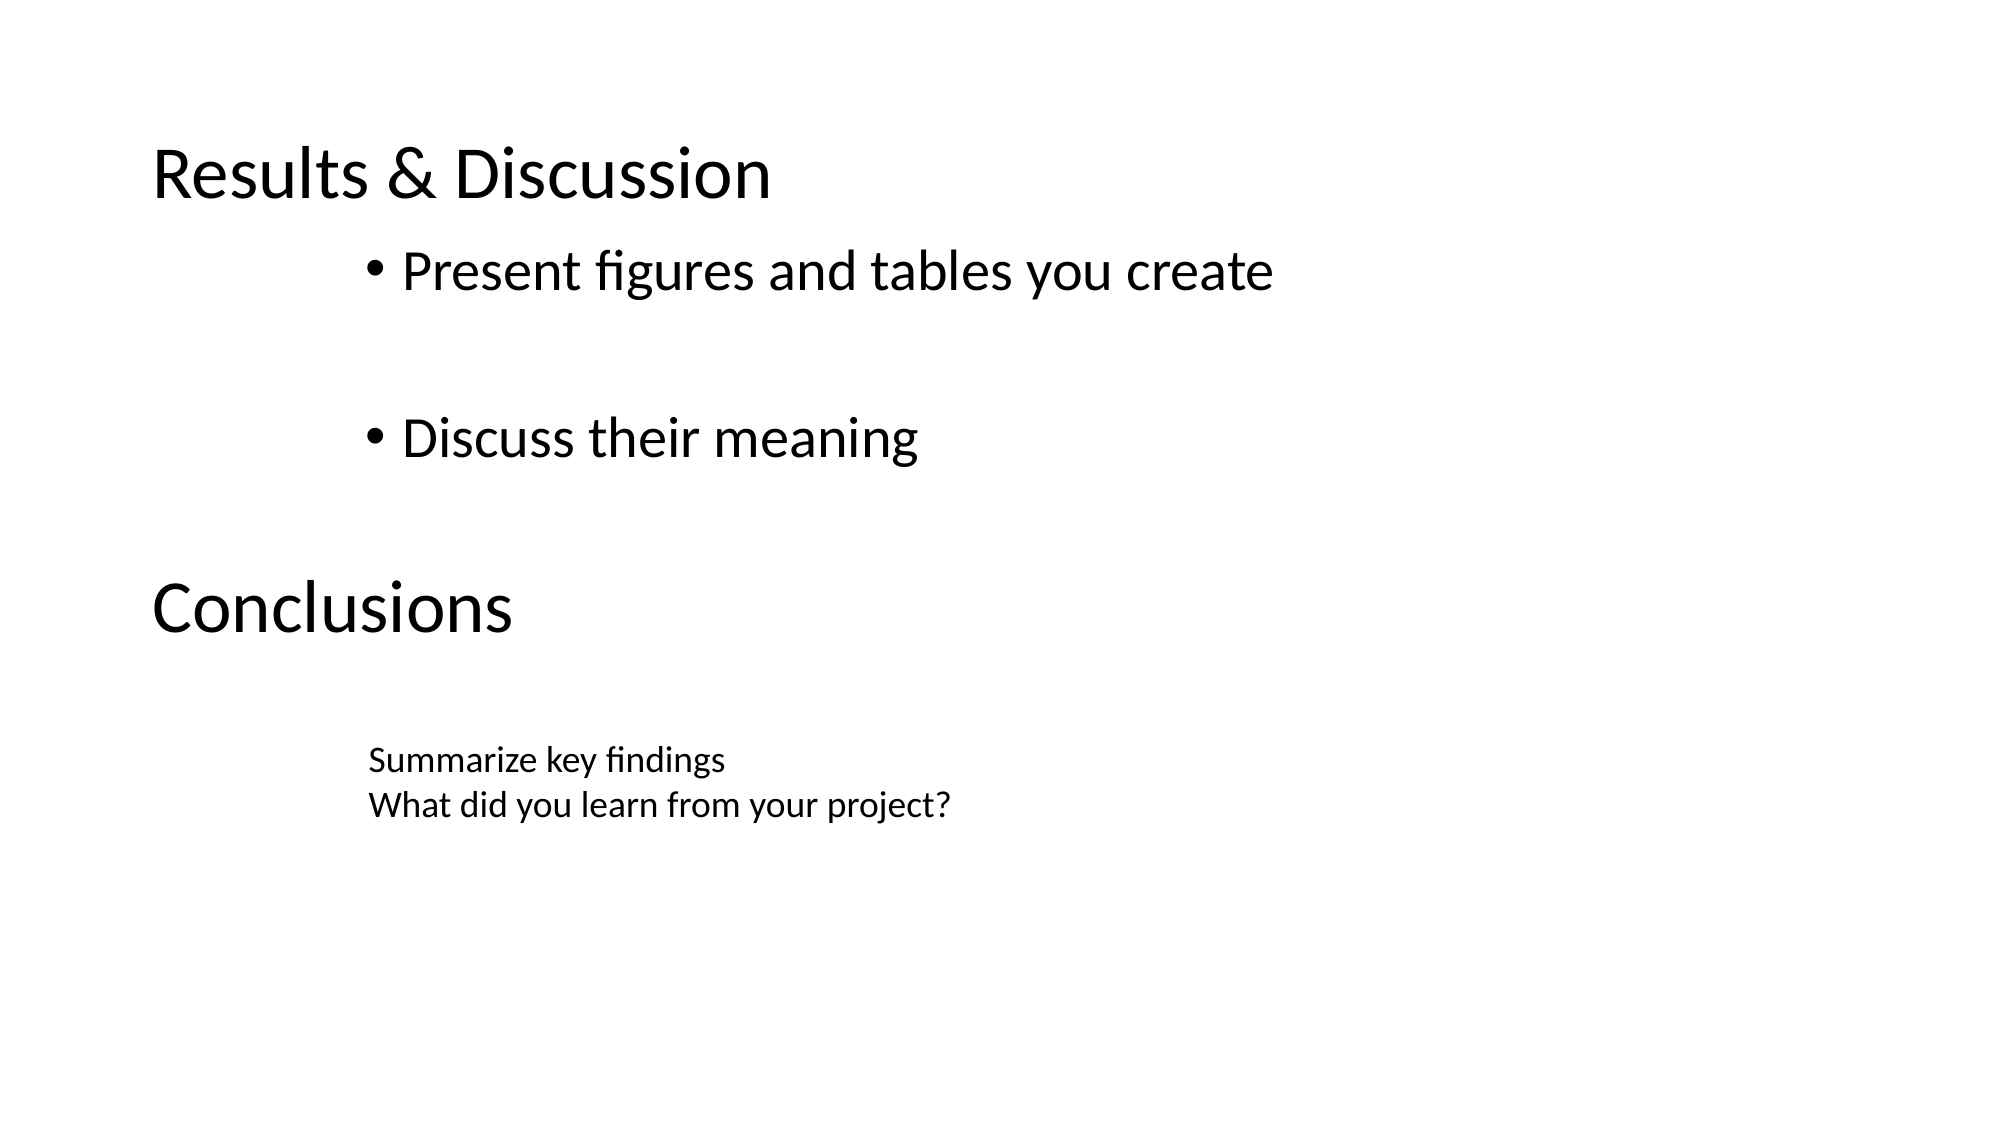

# Results & Discussion
Present figures and tables you create

Discuss their meaning
Conclusions
Summarize key findings
What did you learn from your project?